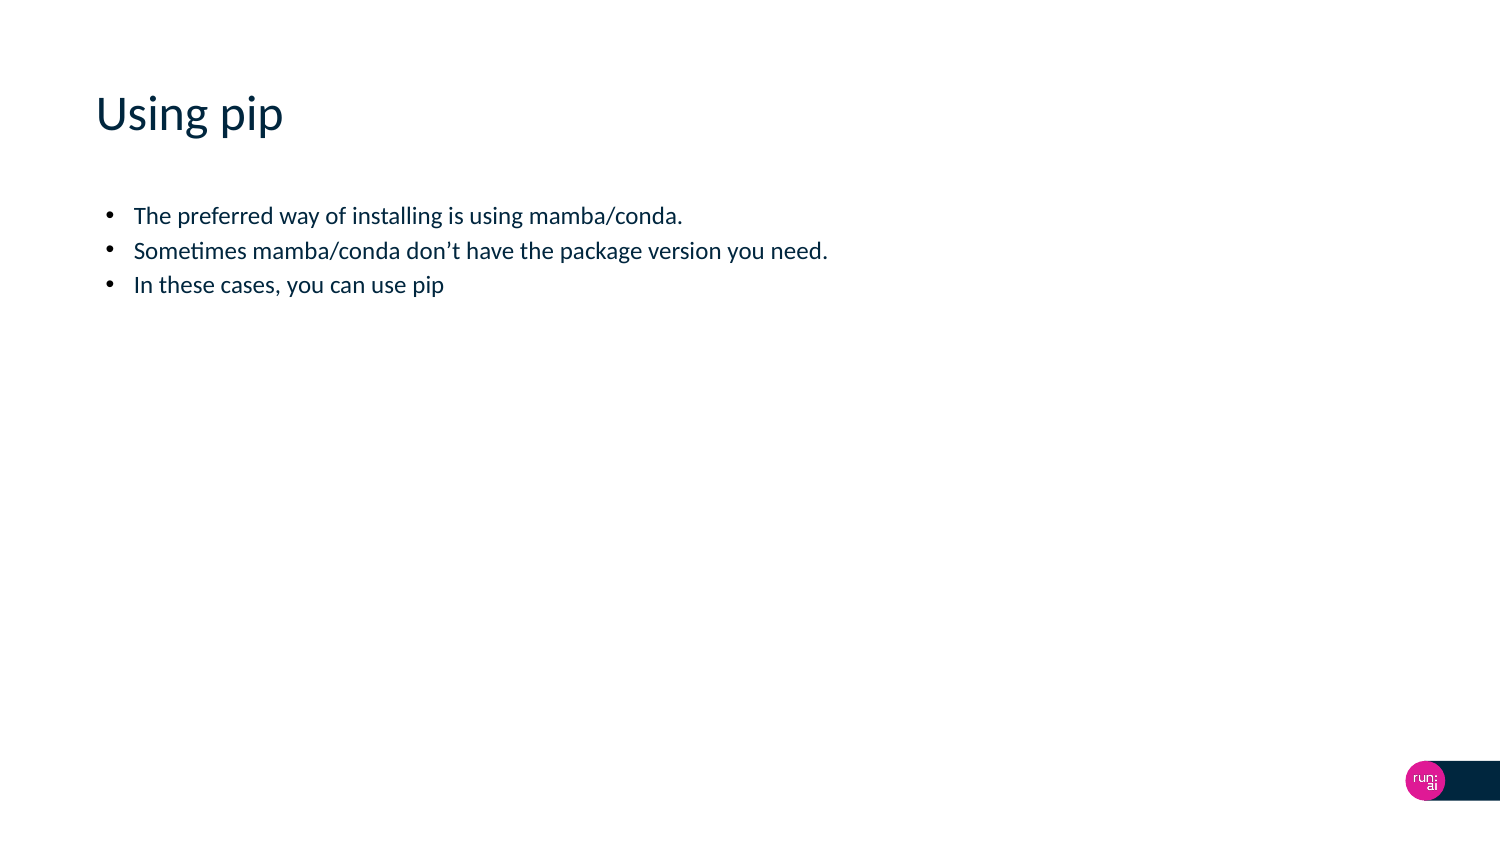

# Using pip
The preferred way of installing is using mamba/conda.
Sometimes mamba/conda don’t have the package version you need.
In these cases, you can use pip